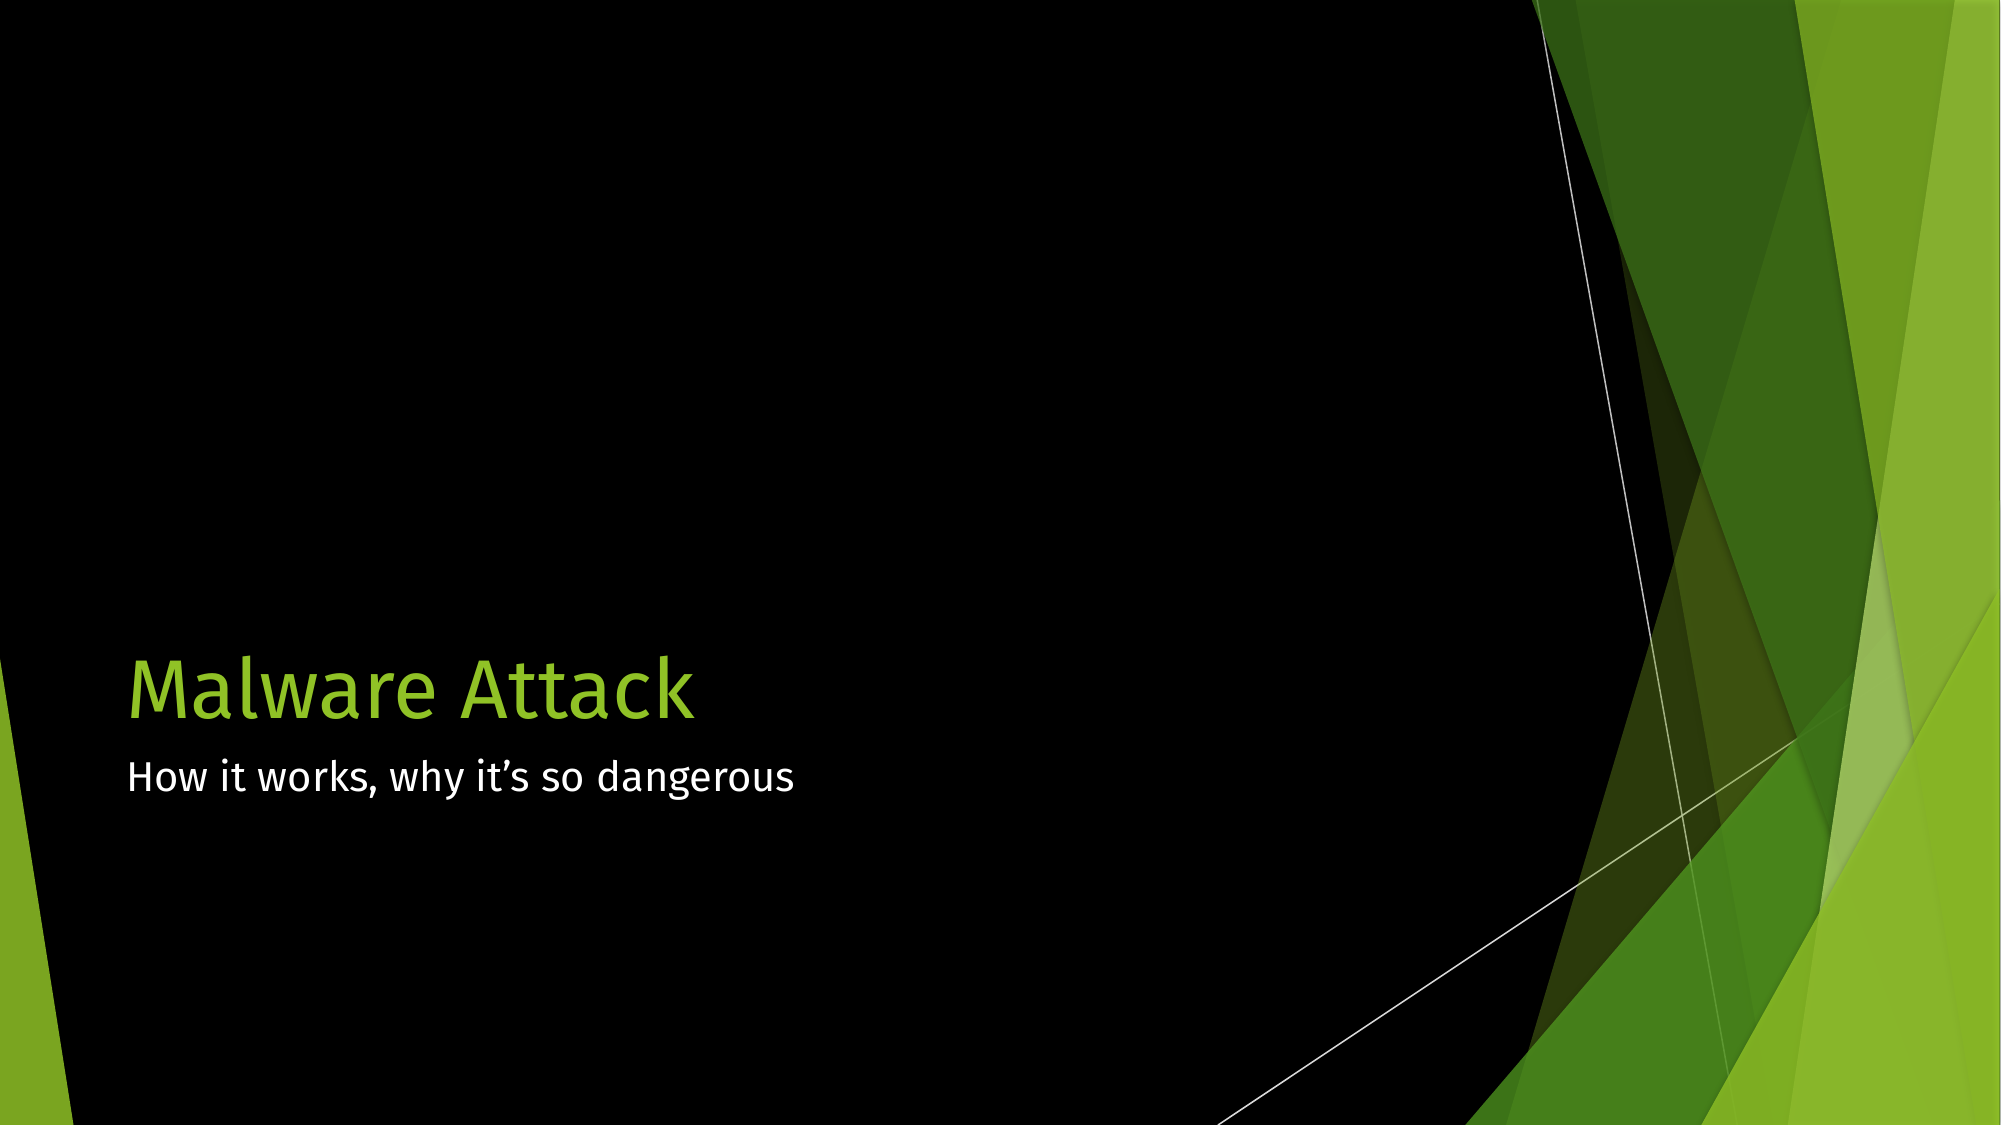

# Malware Attack
How it works, why it’s so dangerous